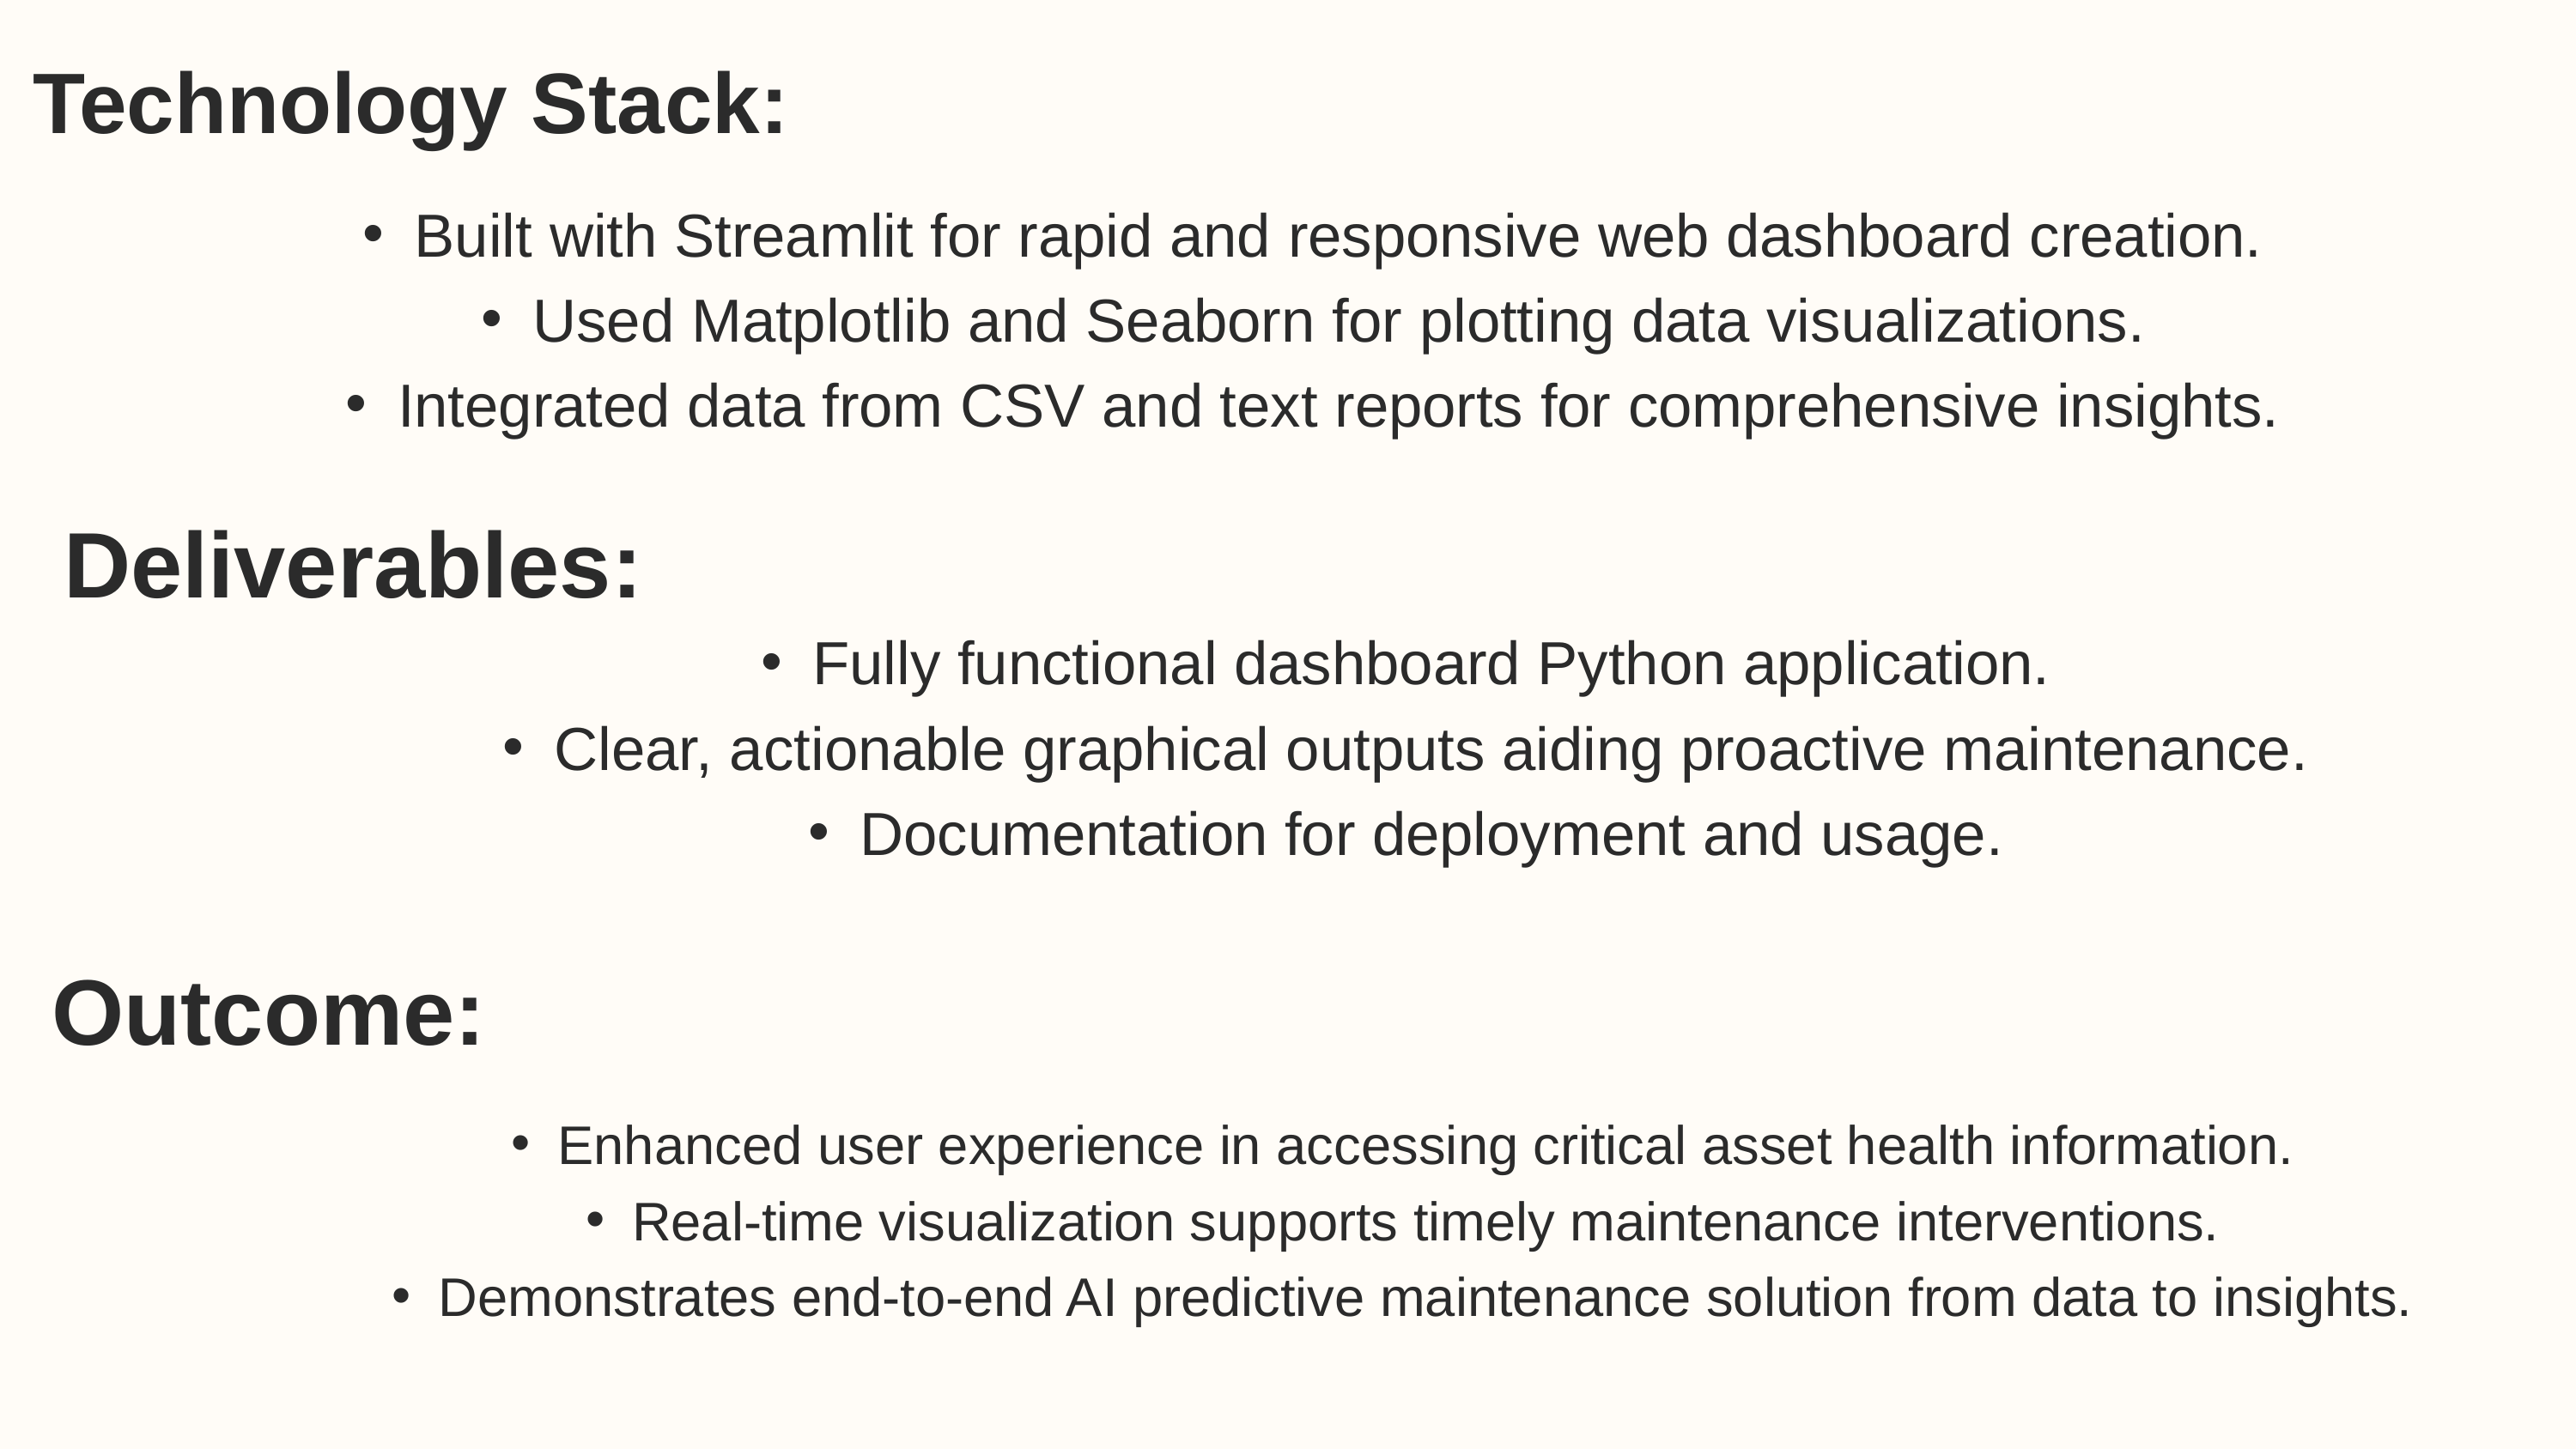

Technology Stack:
Built with Streamlit for rapid and responsive web dashboard creation.
Used Matplotlib and Seaborn for plotting data visualizations.
Integrated data from CSV and text reports for comprehensive insights.

Deliverables:
Fully functional dashboard Python application.
Clear, actionable graphical outputs aiding proactive maintenance.
Documentation for deployment and usage.

Outcome:
Enhanced user experience in accessing critical asset health information.
Real-time visualization supports timely maintenance interventions.
Demonstrates end-to-end AI predictive maintenance solution from data to insights.